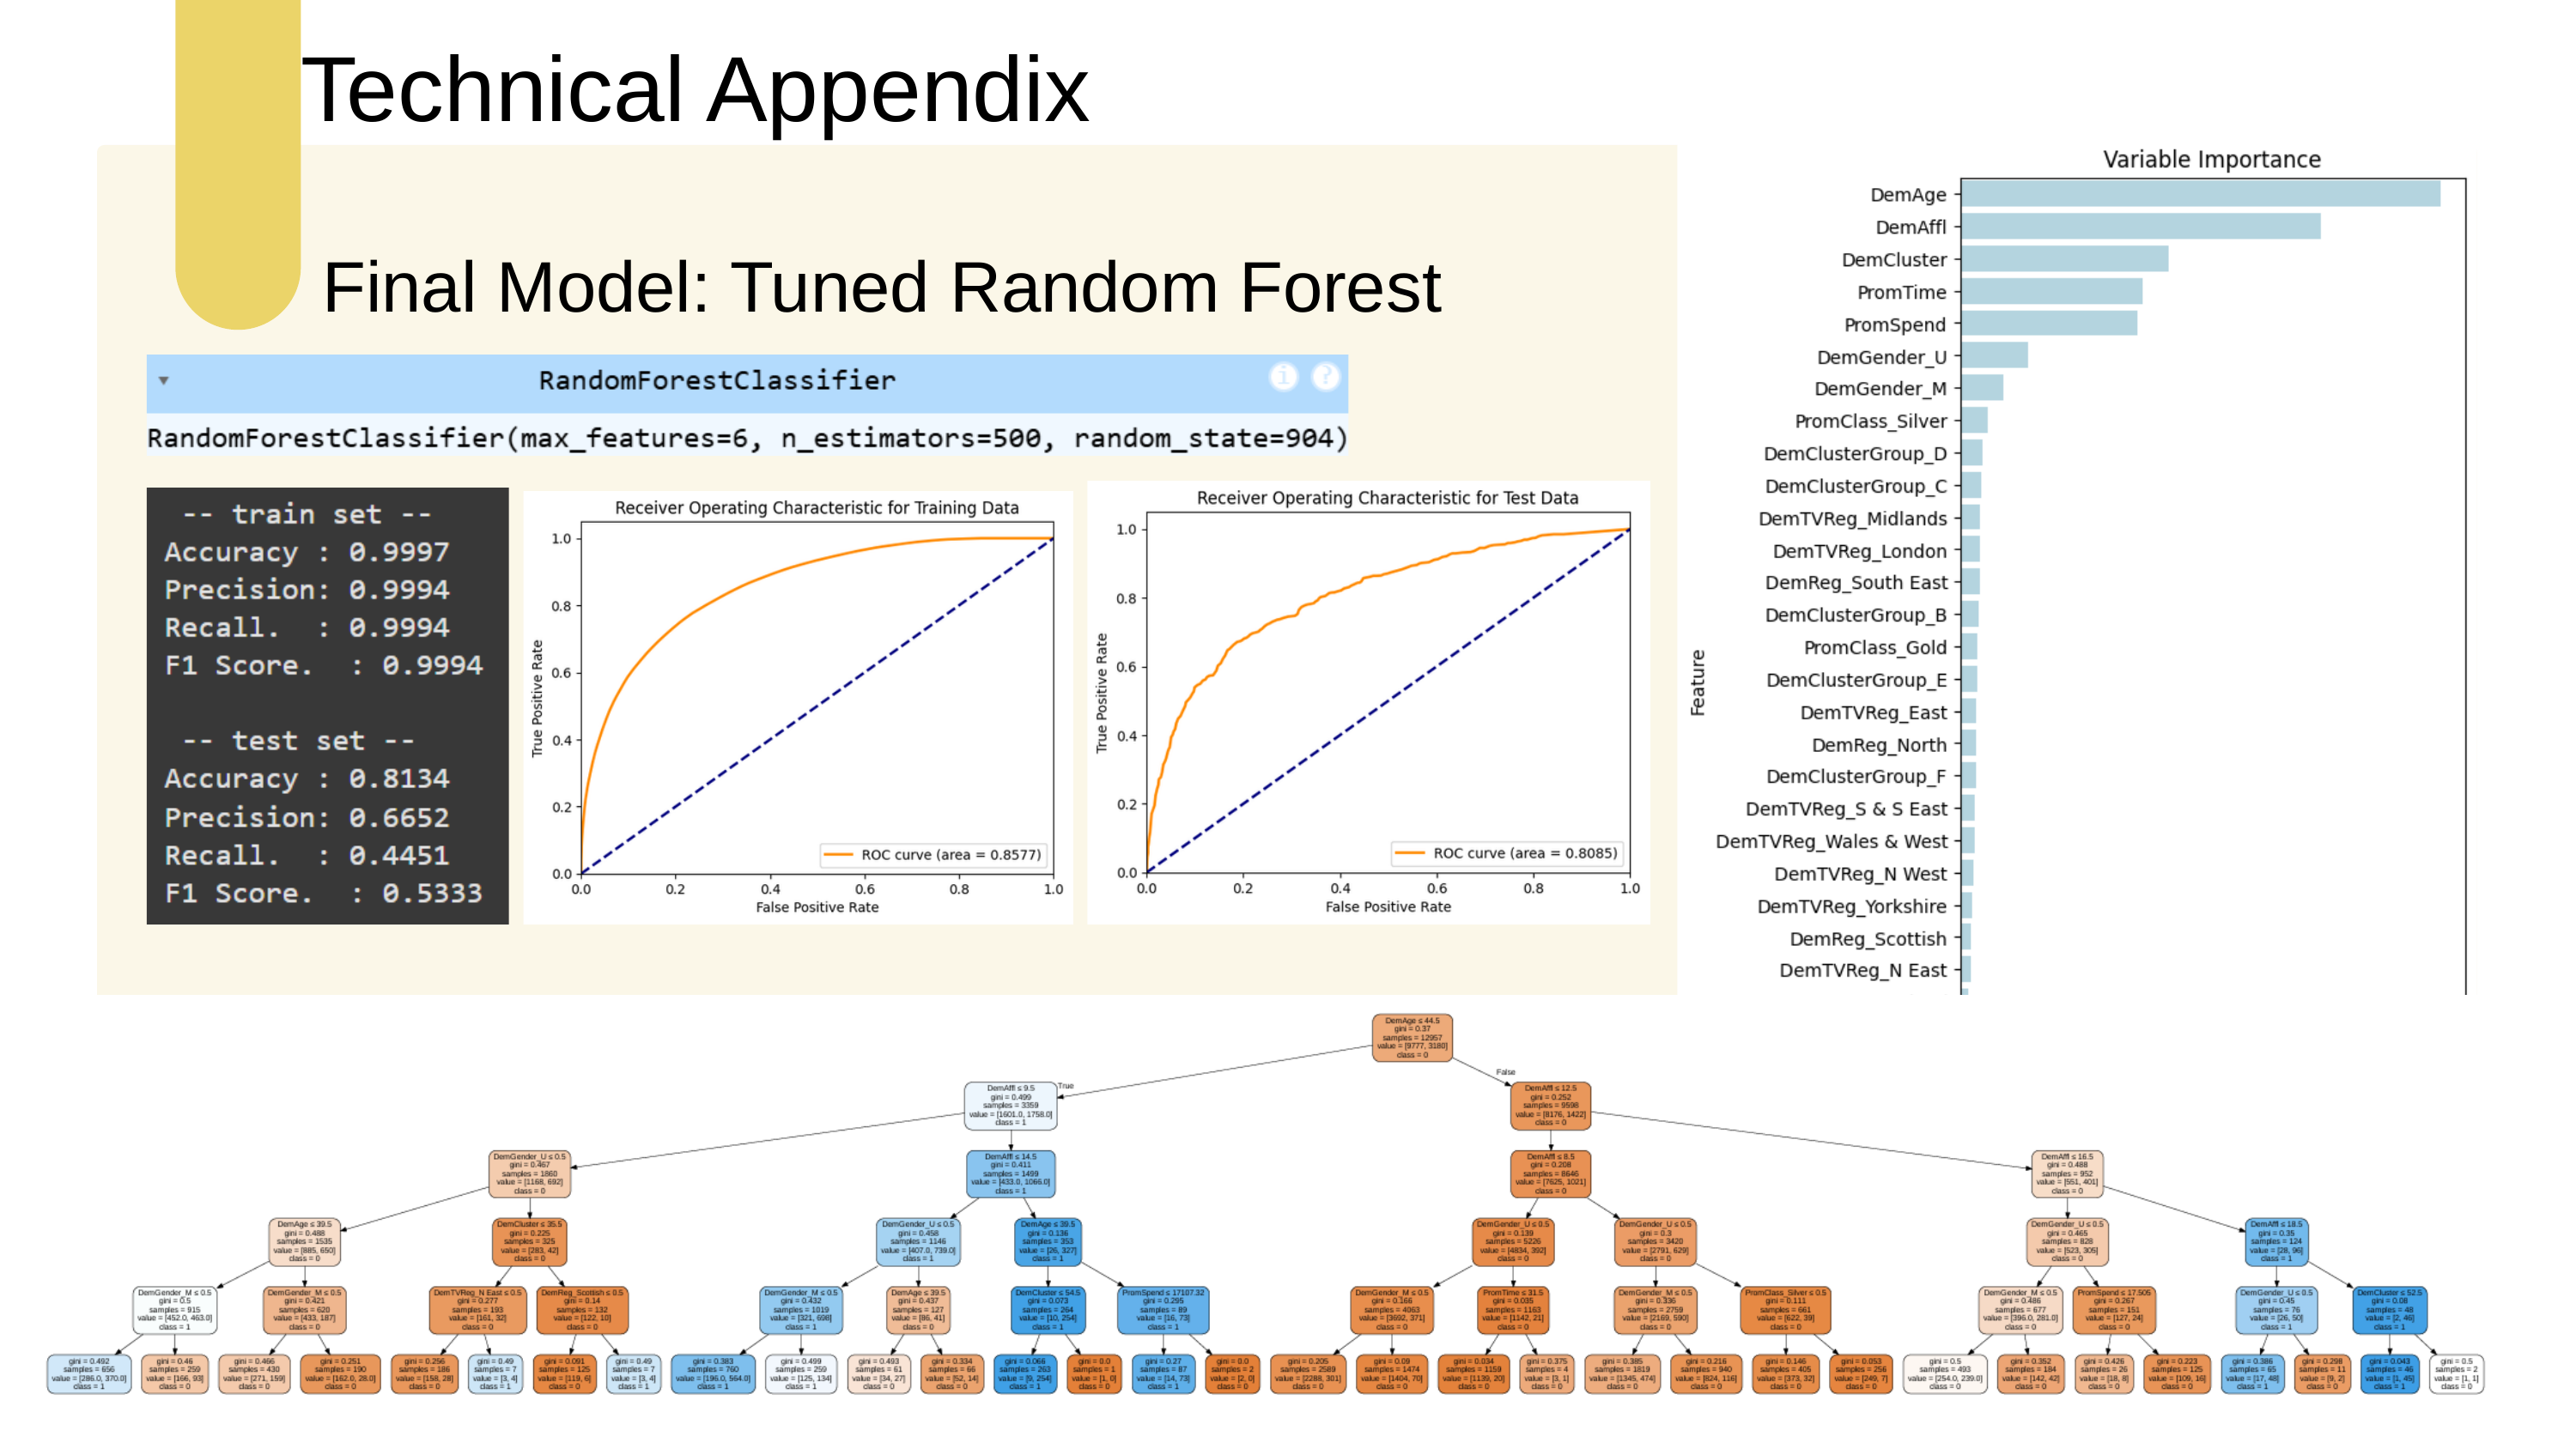

Technical Appendix

Final Model: Tuned Random Forest